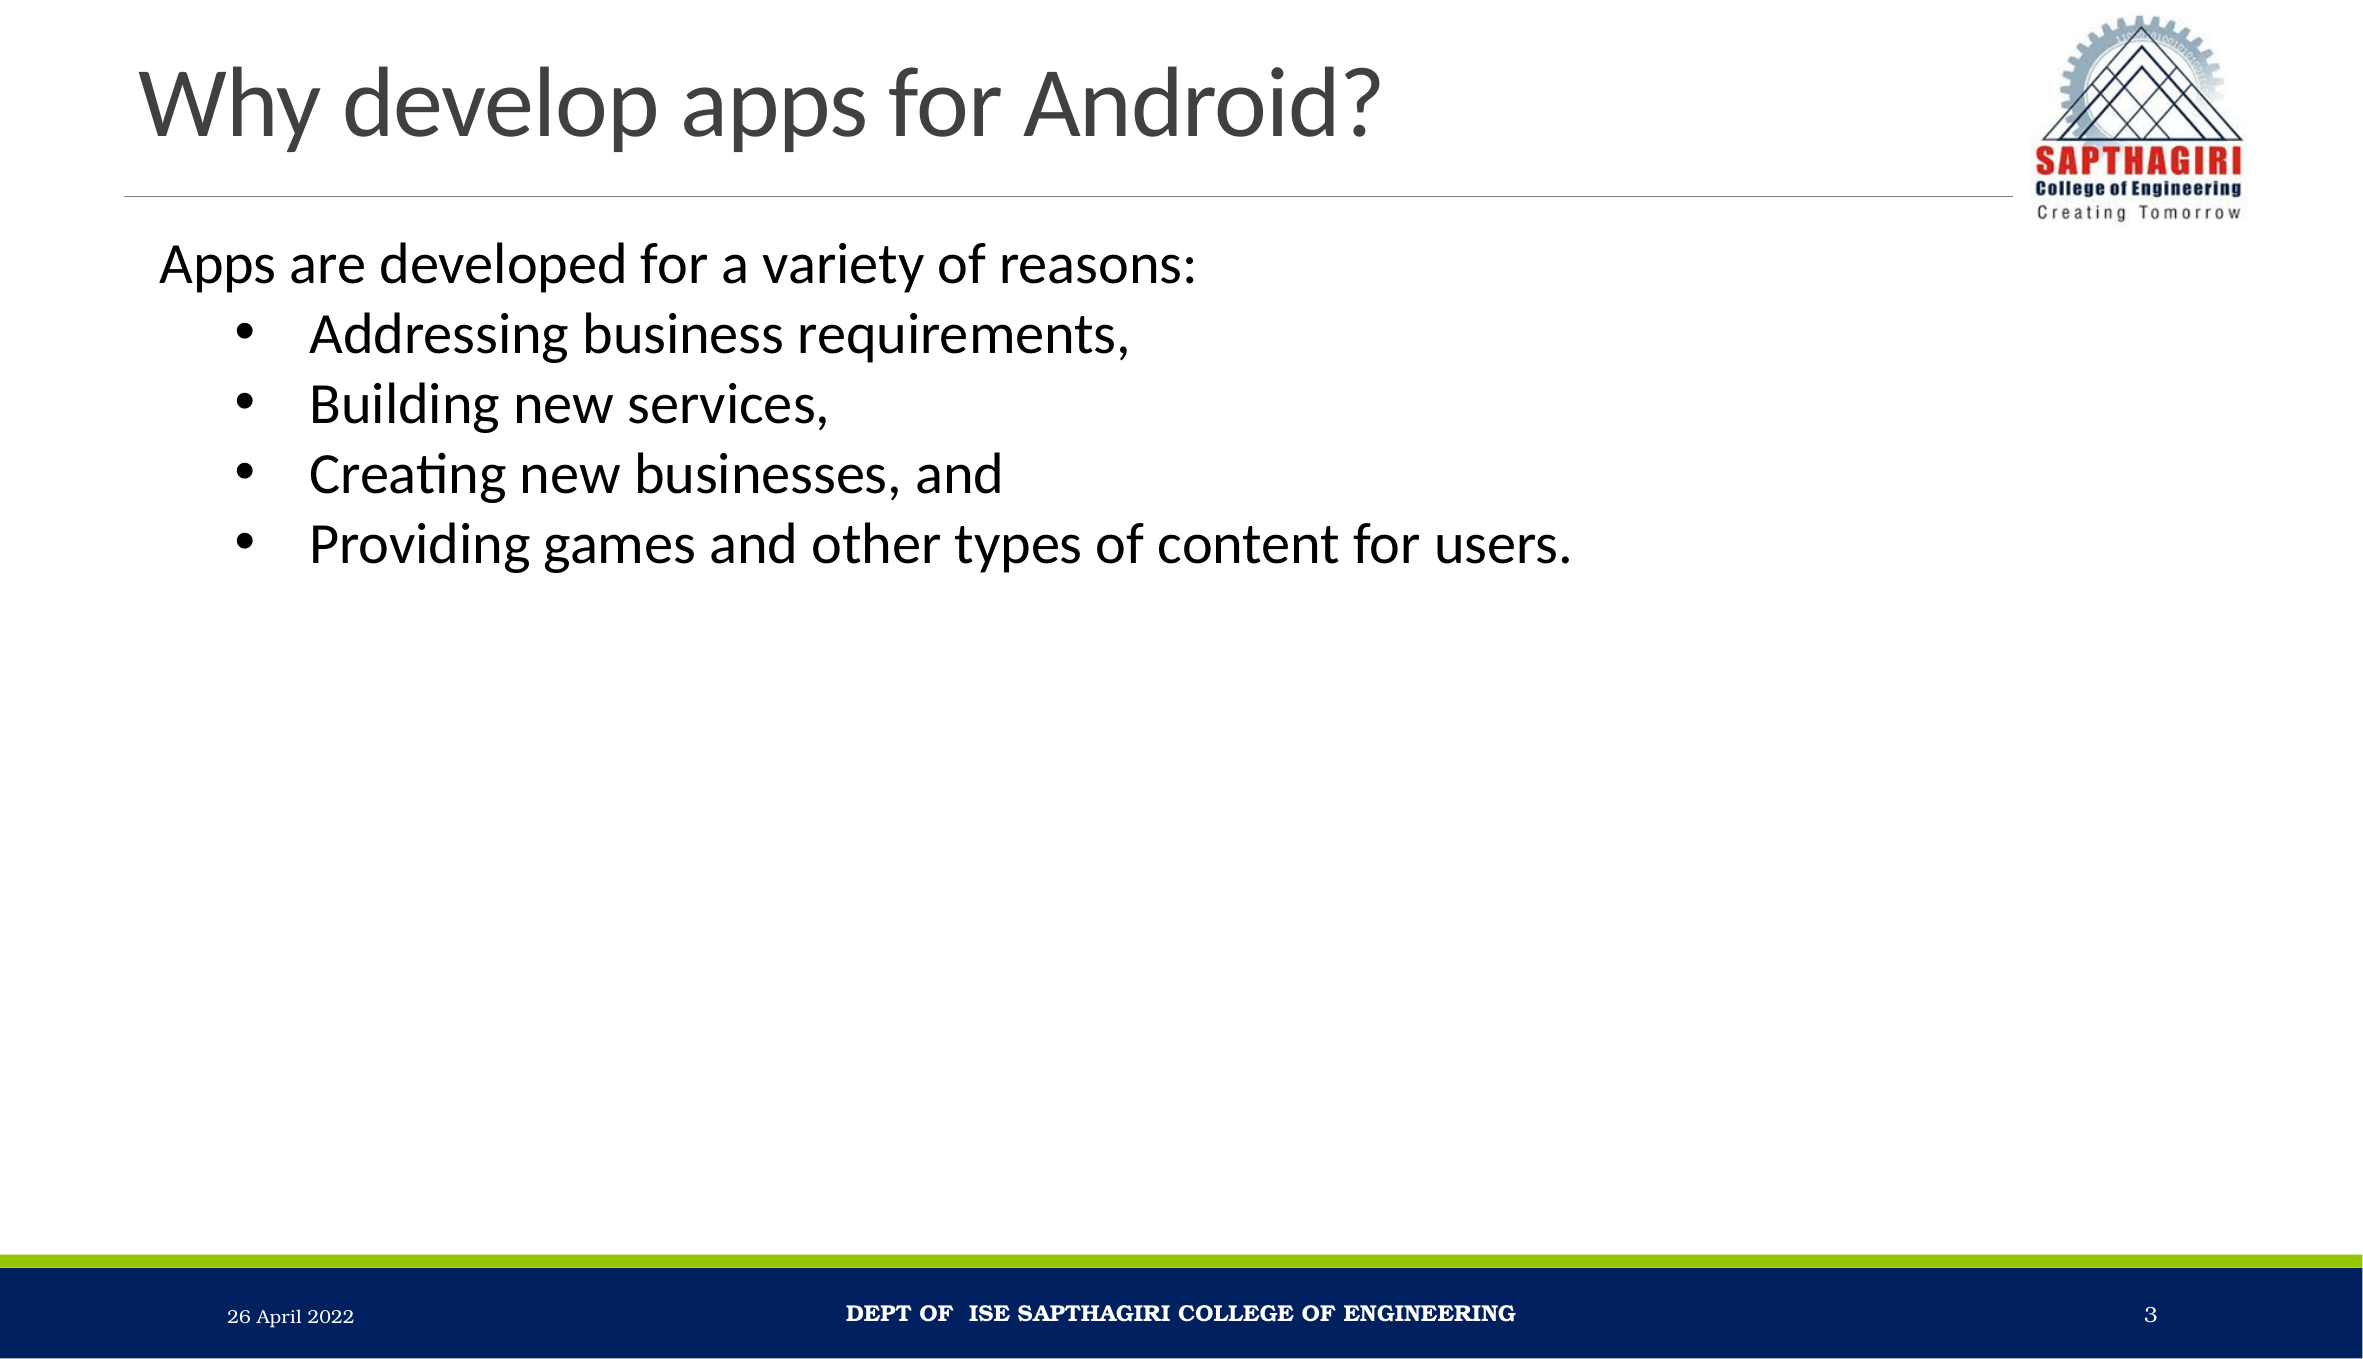

# Why develop apps for Android?
Apps are developed for a variety of reasons:
Addressing business requirements,
Building new services,
Creating new businesses, and
Providing games and other types of content for users.
26 April 2022
Dept of  ISE SAPTHAGIRI COLLEGE OF ENGINEERING
3